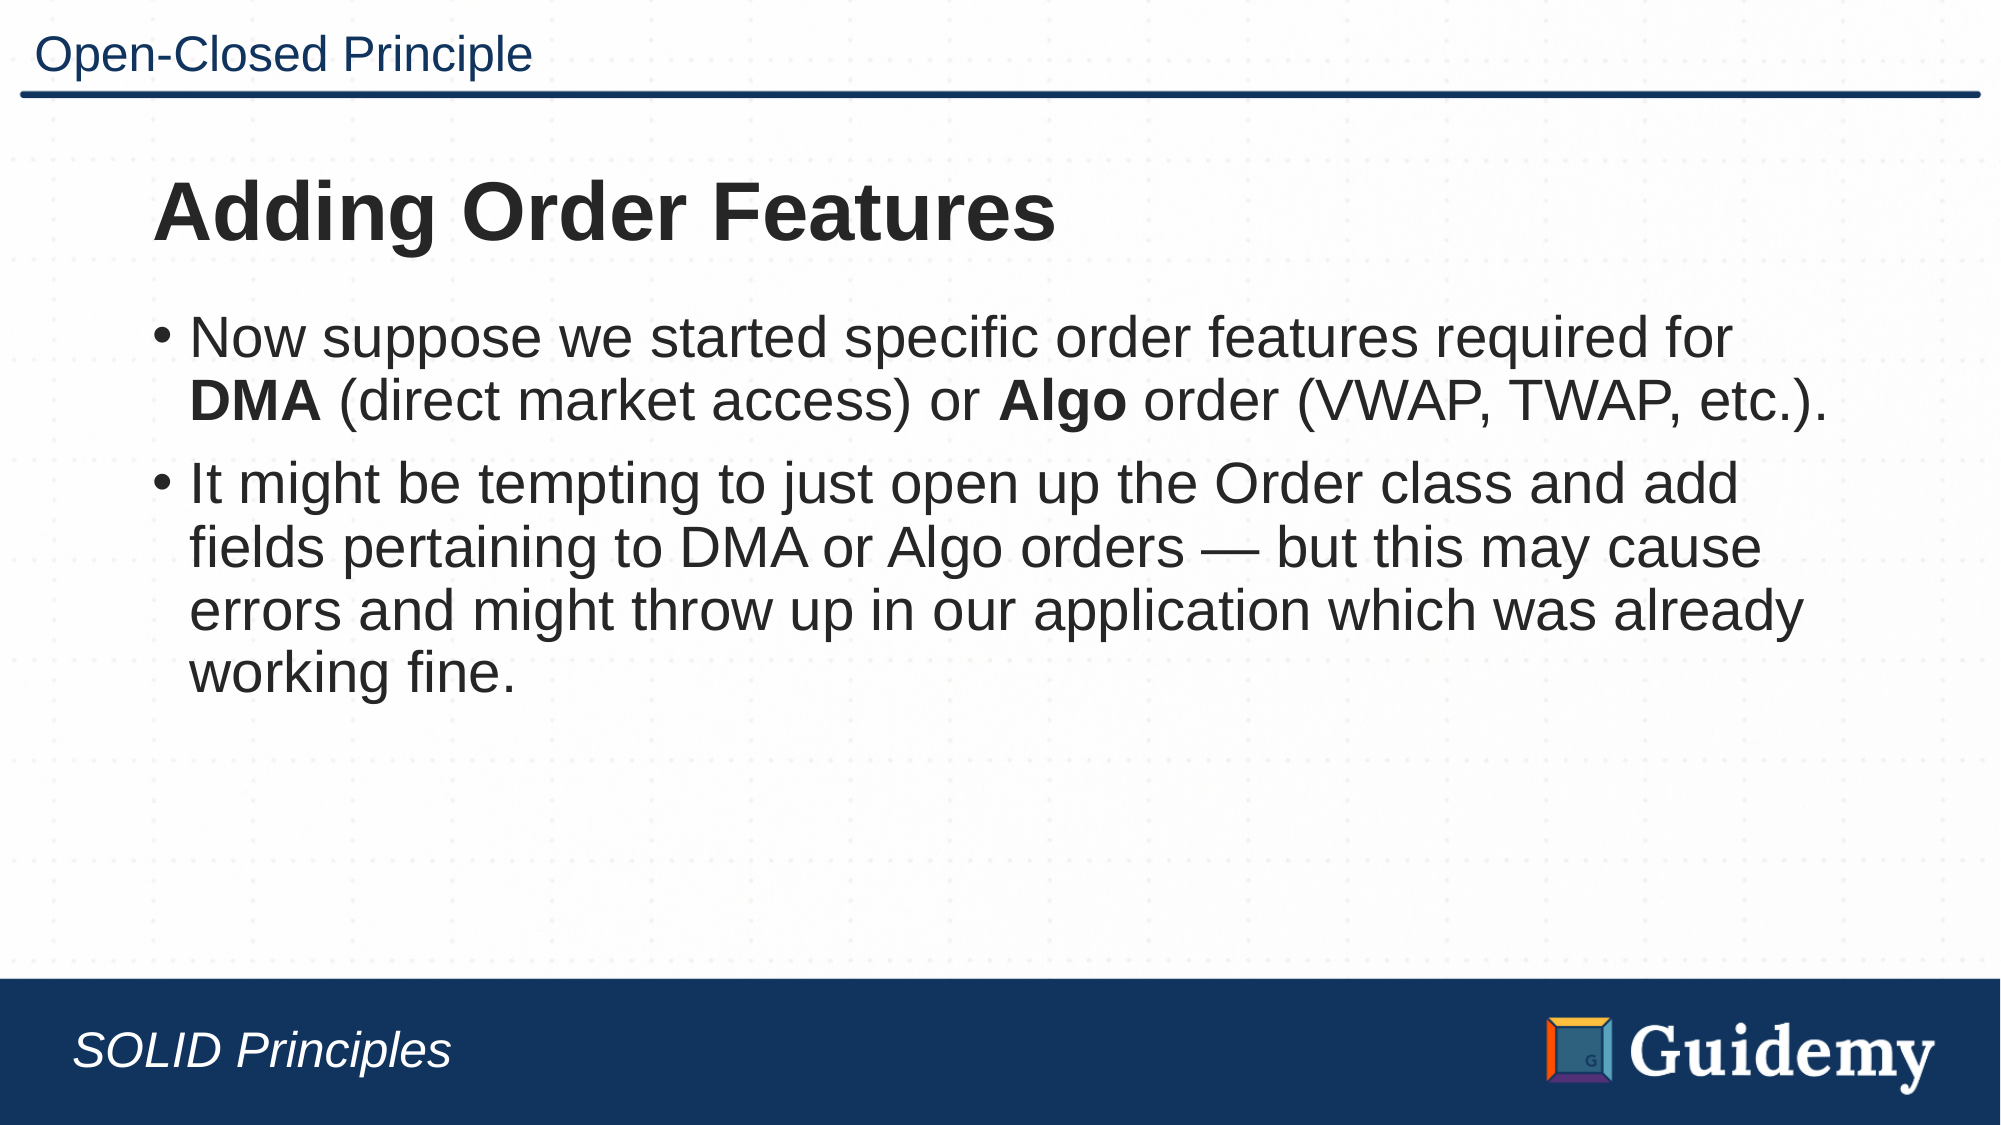

# Open-Closed Principle
Adding Order Features
Now suppose we started specific order features required for DMA (direct market access) or Algo order (VWAP, TWAP, etc.).
It might be tempting to just open up the Order class and add fields pertaining to DMA or Algo orders — but this may cause errors and might throw up in our application which was already working fine.
SOLID Principles